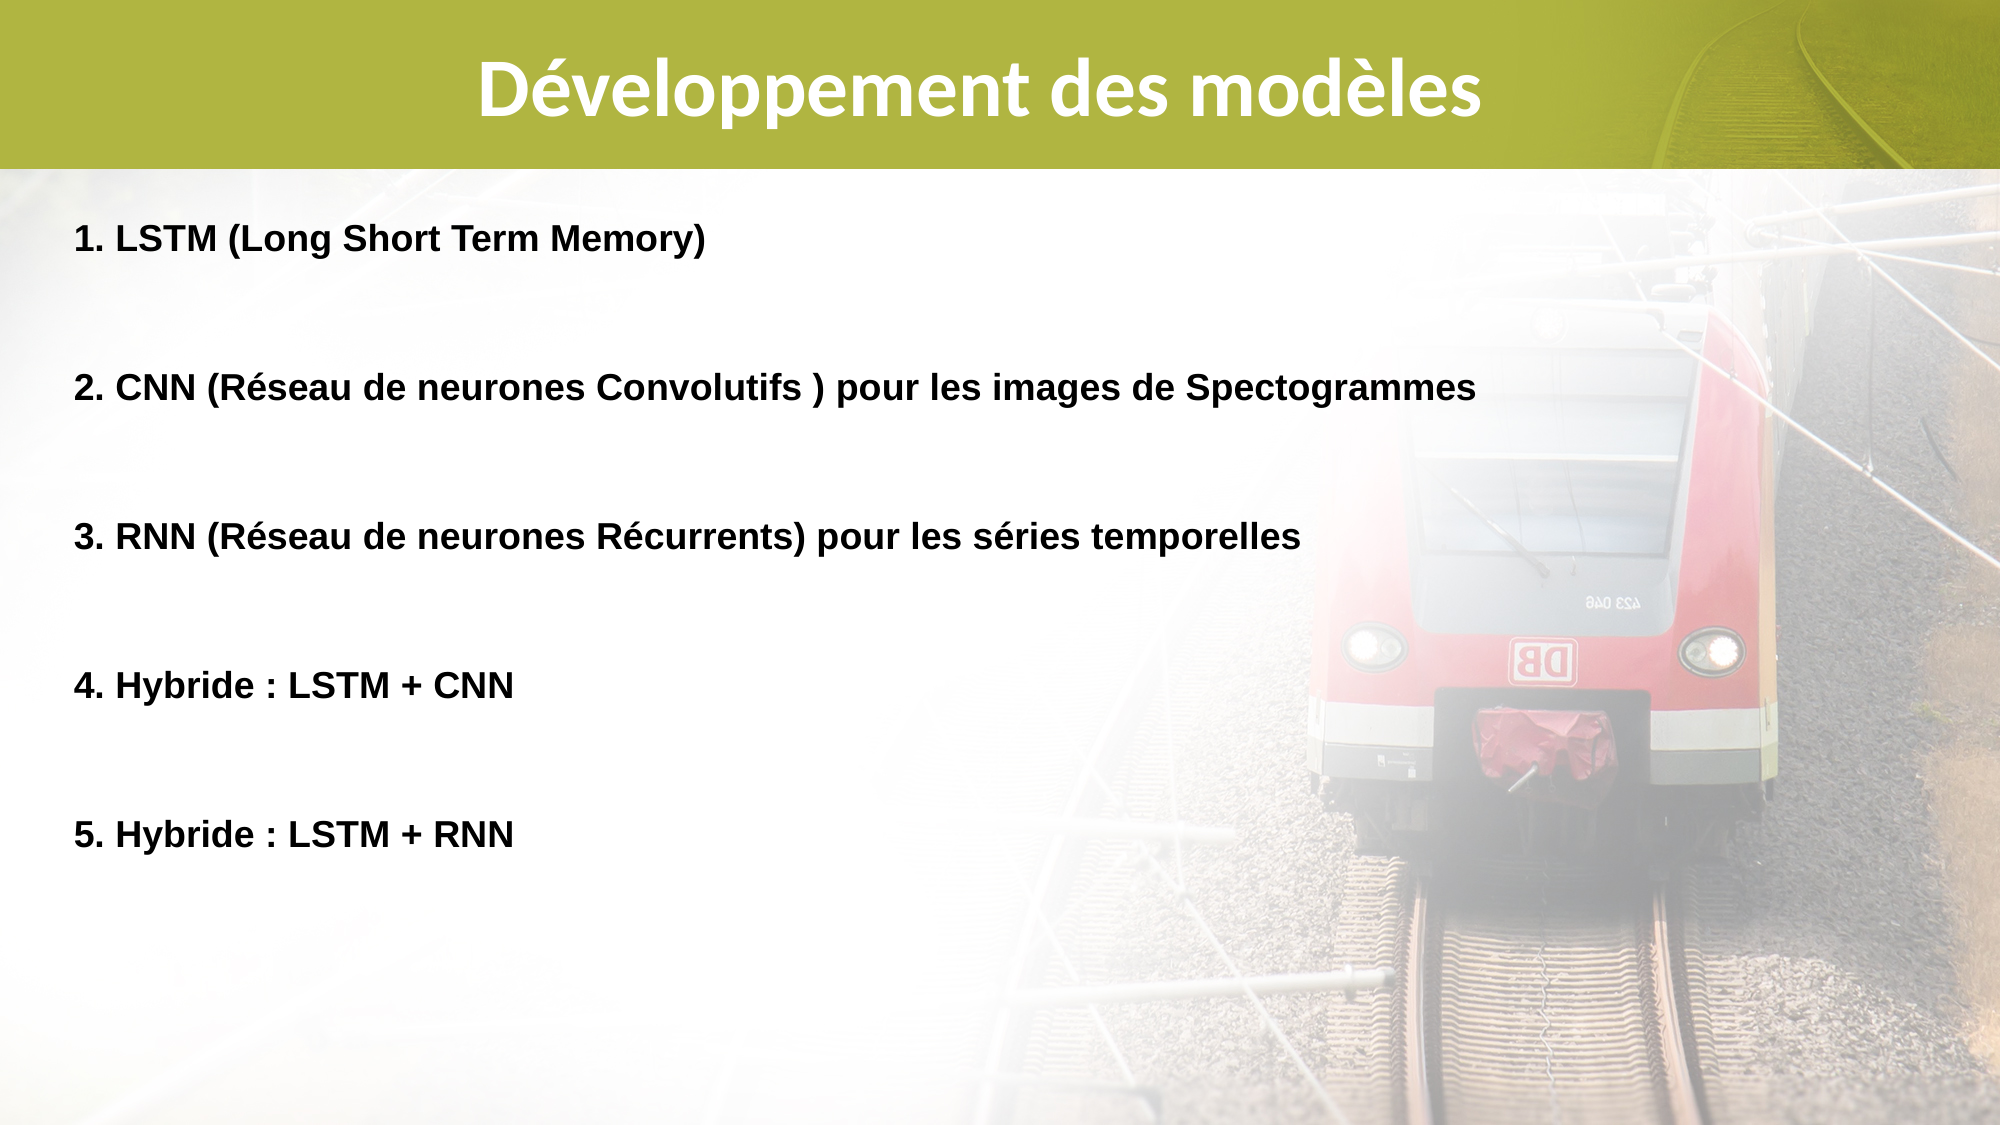

# Développement des modèles
1. LSTM (Long Short Term Memory)

2. CNN (Réseau de neurones Convolutifs ) pour les images de Spectogrammes

3. RNN (Réseau de neurones Récurrents) pour les séries temporelles

4. Hybride : LSTM + CNN

5. Hybride : LSTM + RNN